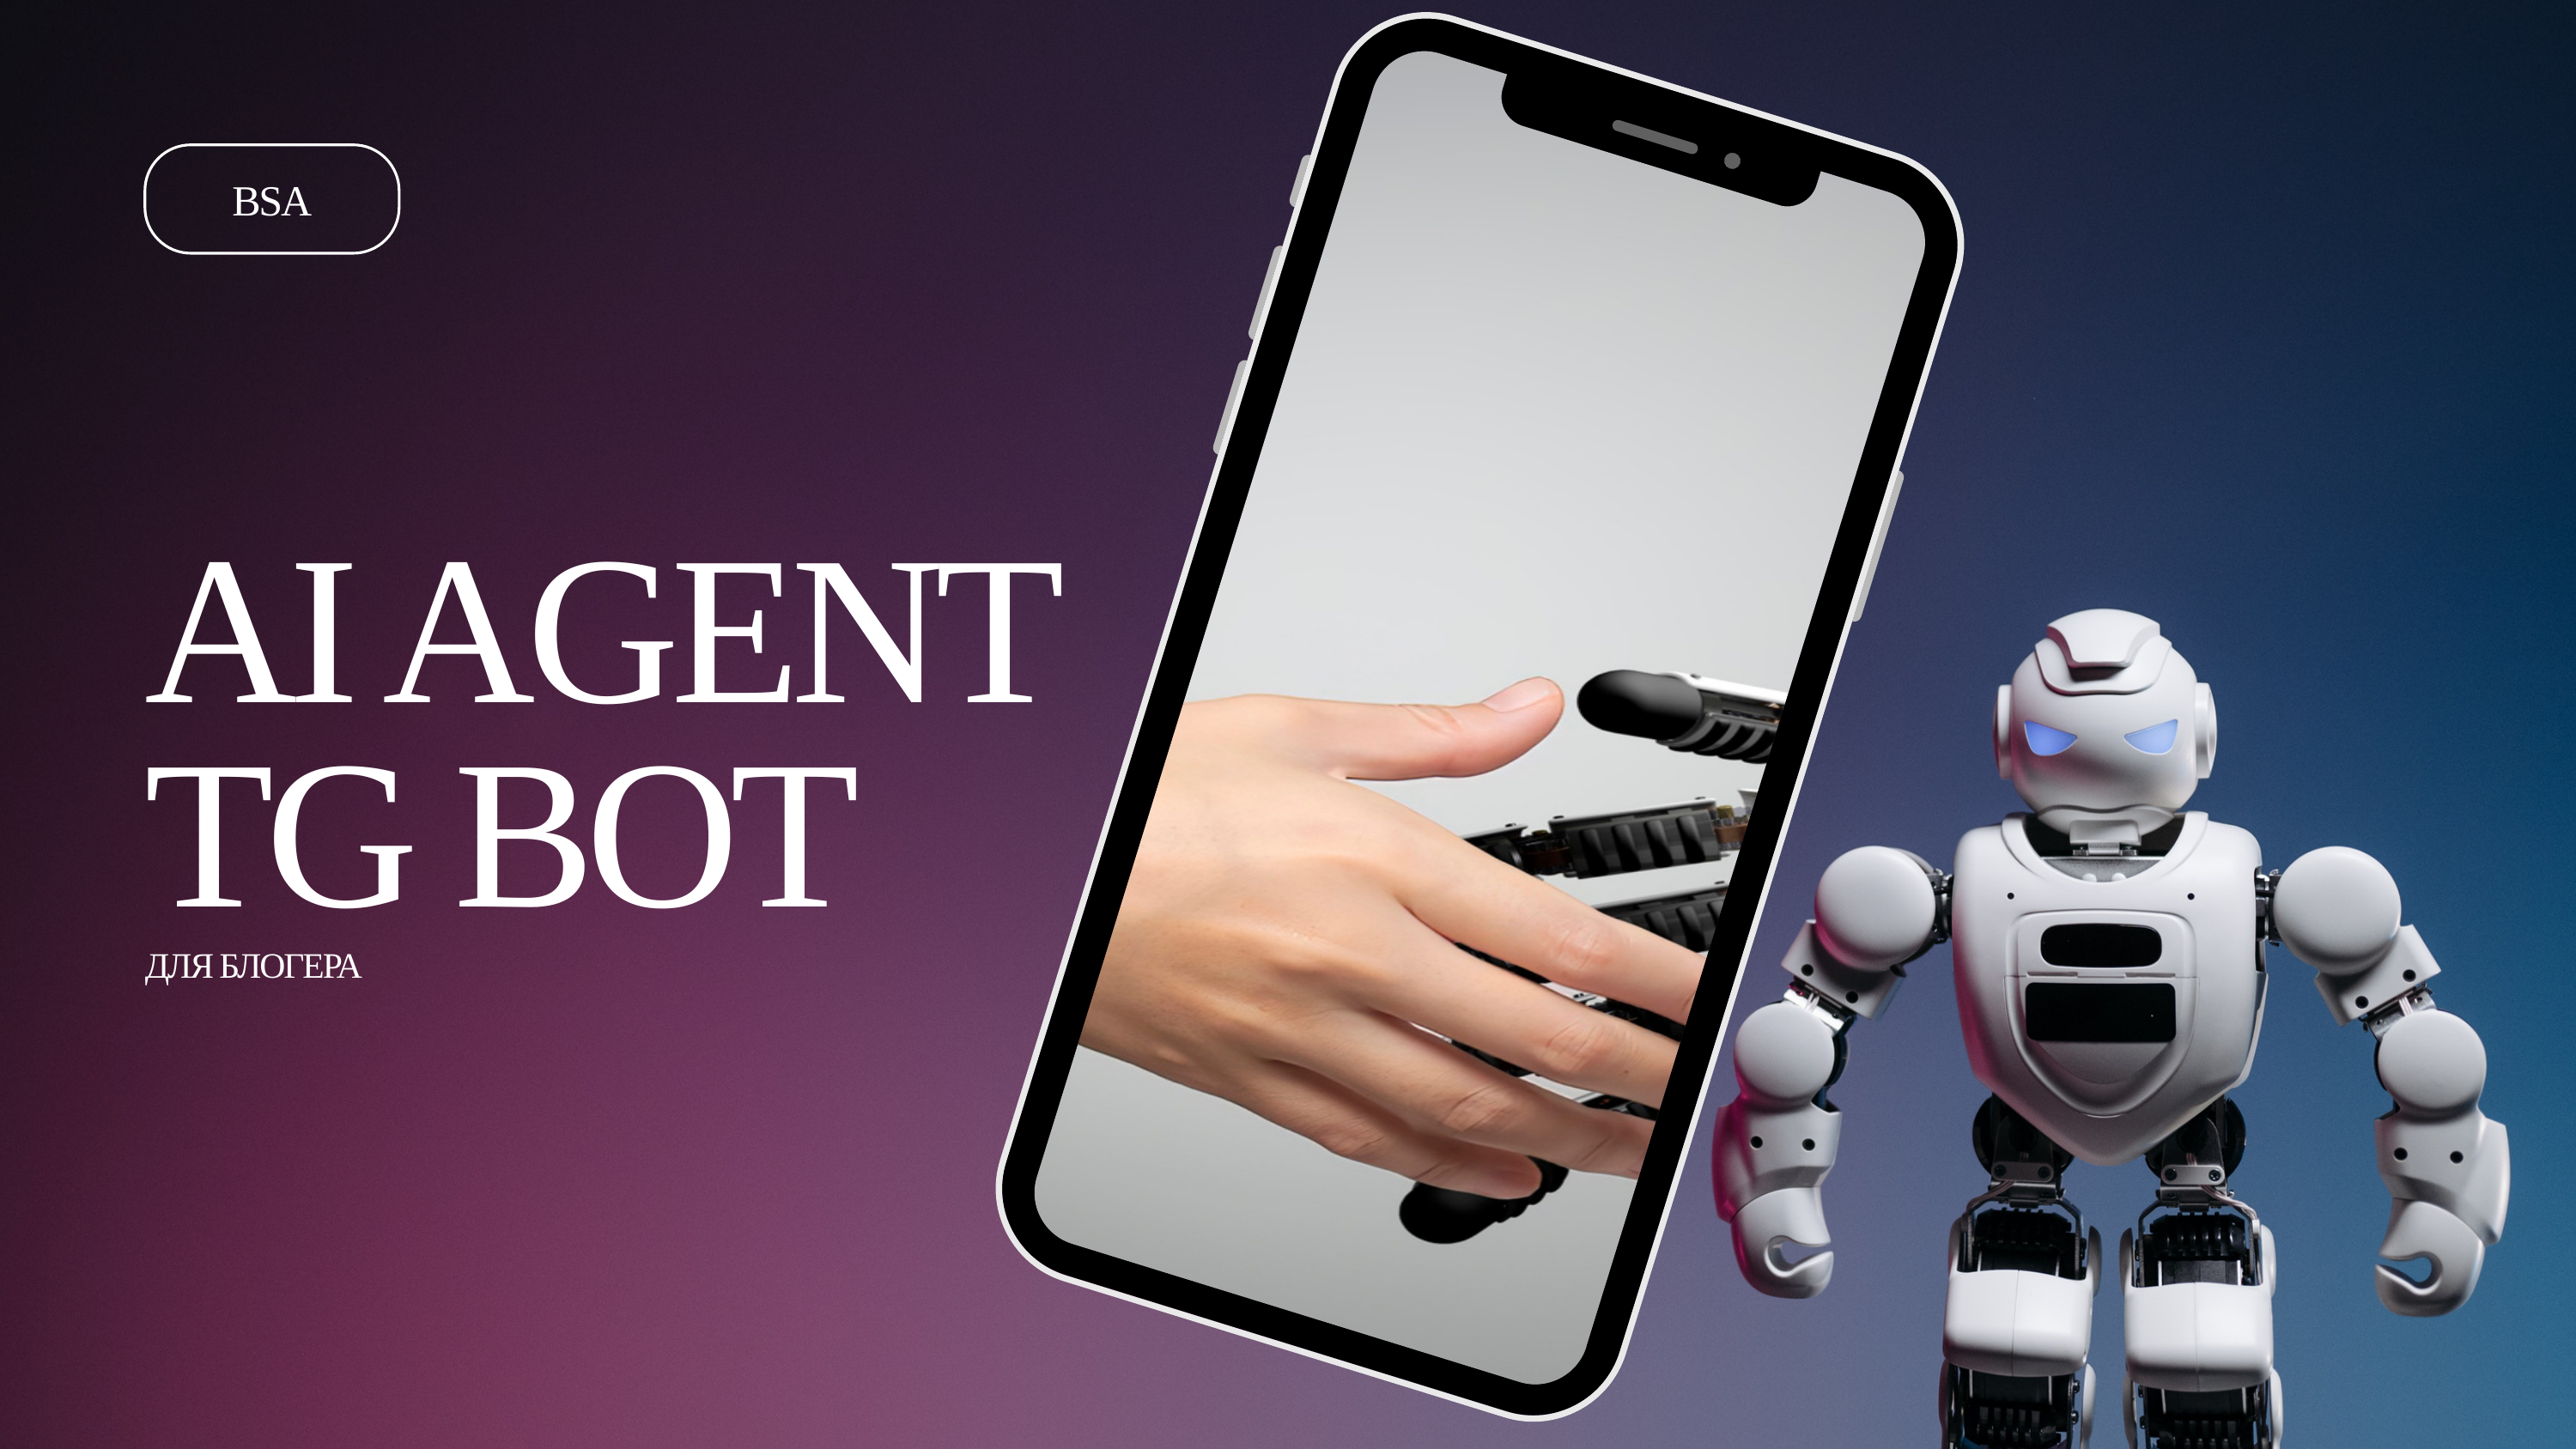

BSA
AI AGENT
TG BOT
ДЛЯ БЛОГЕРА